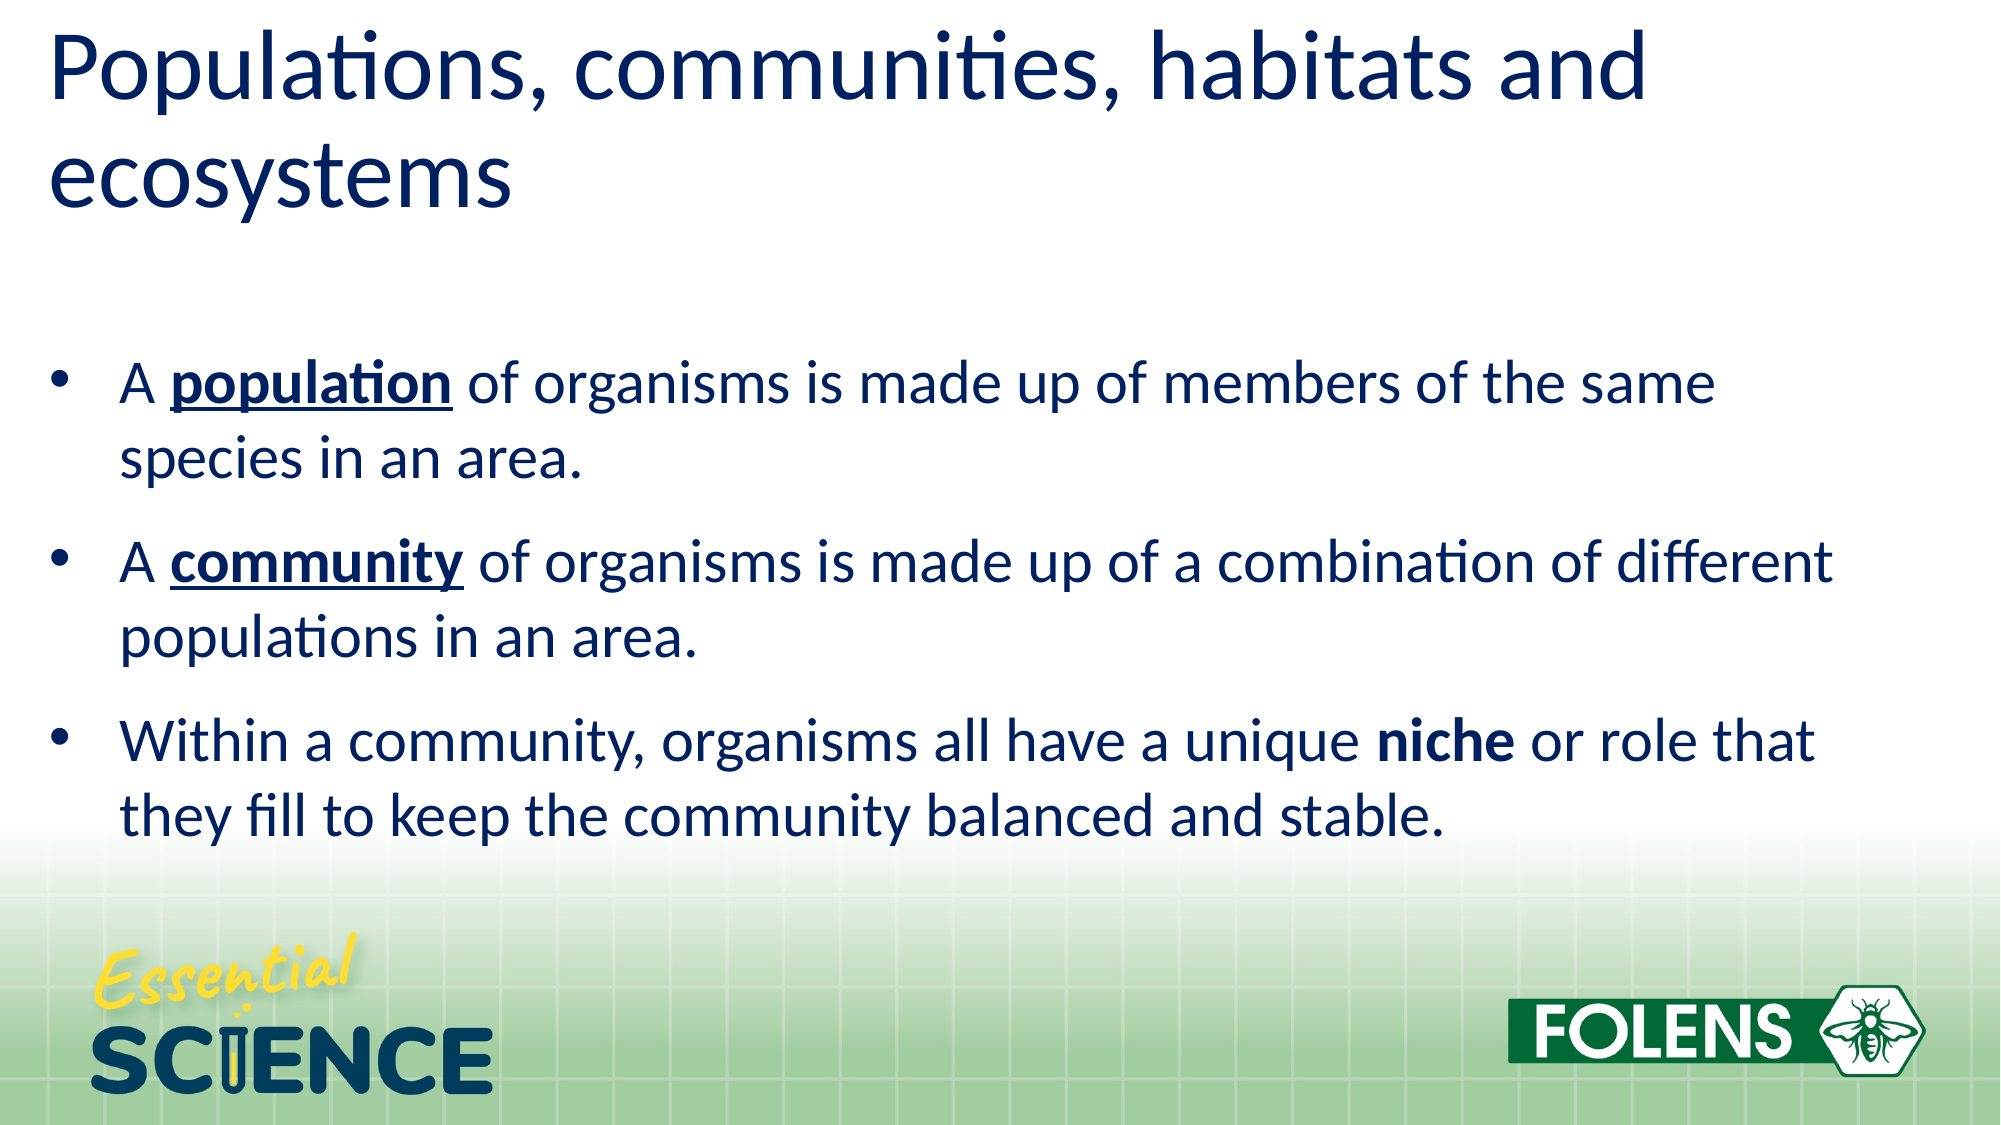

# Populations, communities, habitats and ecosystems
A population of organisms is made up of members of the same species in an area.
A community of organisms is made up of a combination of different populations in an area.
Within a community, organisms all have a unique niche or role that they fill to keep the community balanced and stable.